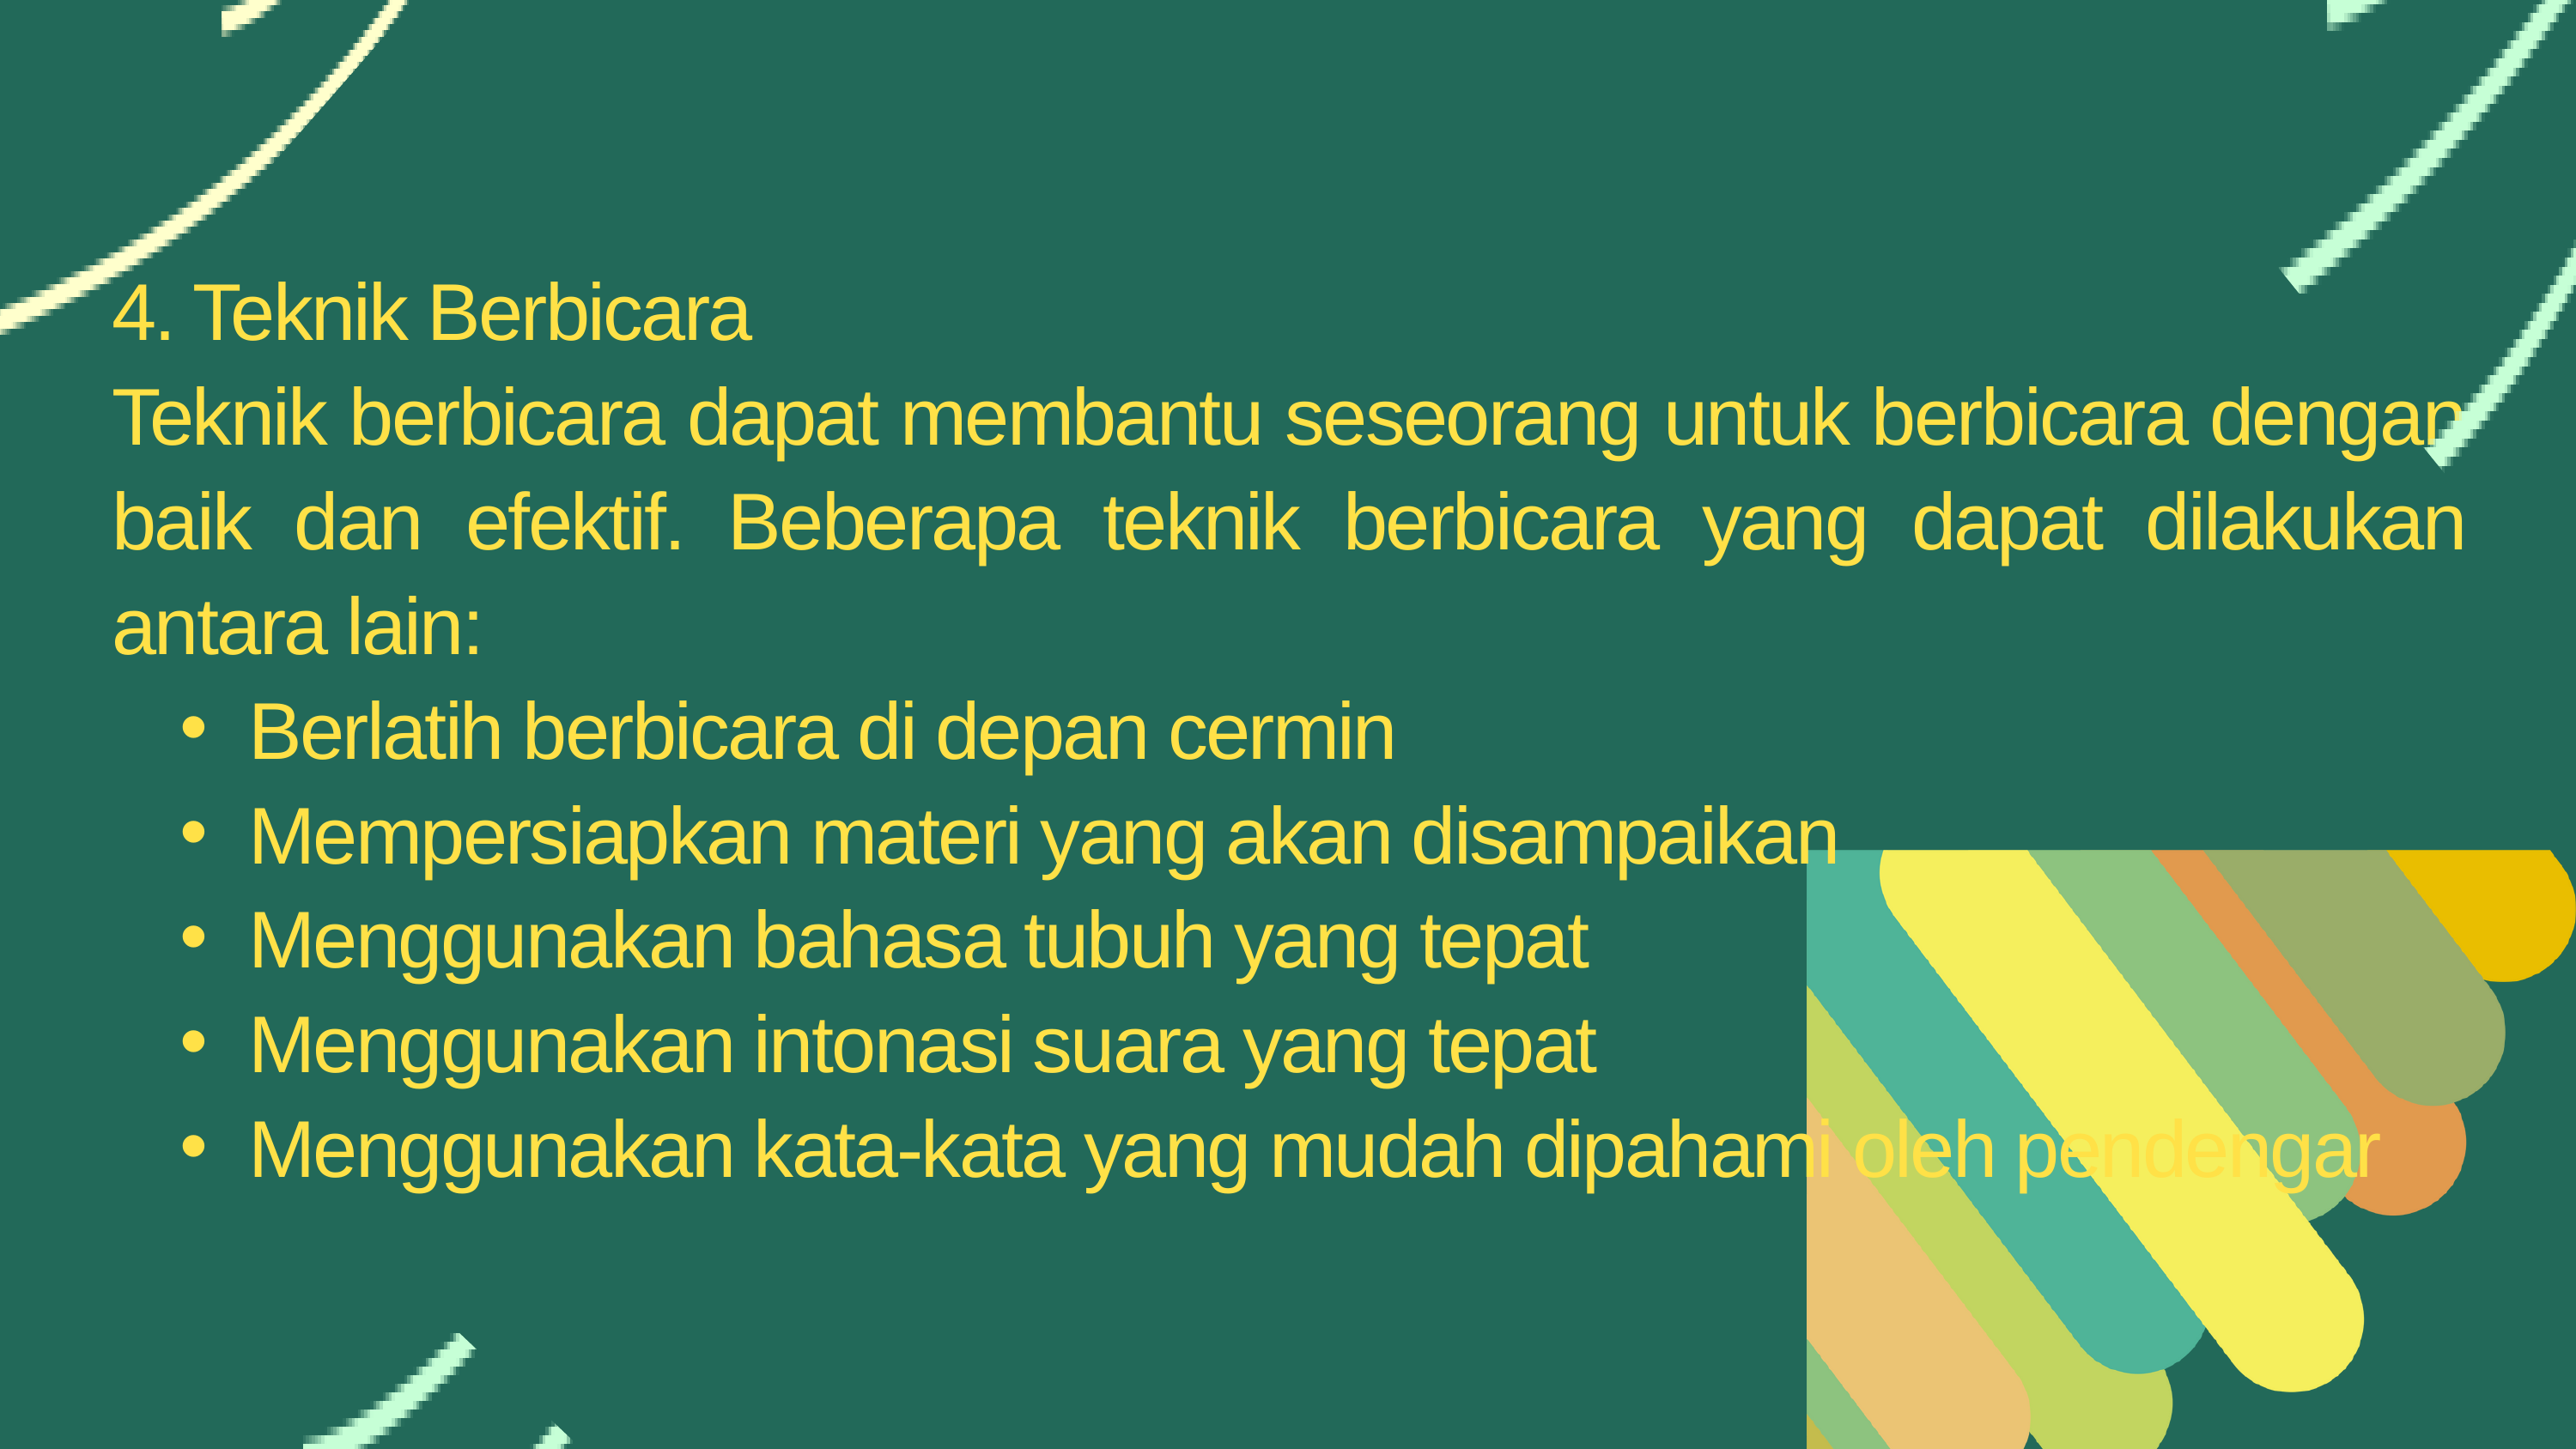

4. Teknik Berbicara
Teknik berbicara dapat membantu seseorang untuk berbicara dengan baik dan efektif. Beberapa teknik berbicara yang dapat dilakukan antara lain:
Berlatih berbicara di depan cermin
Mempersiapkan materi yang akan disampaikan
Menggunakan bahasa tubuh yang tepat
Menggunakan intonasi suara yang tepat
Menggunakan kata-kata yang mudah dipahami oleh pendengar